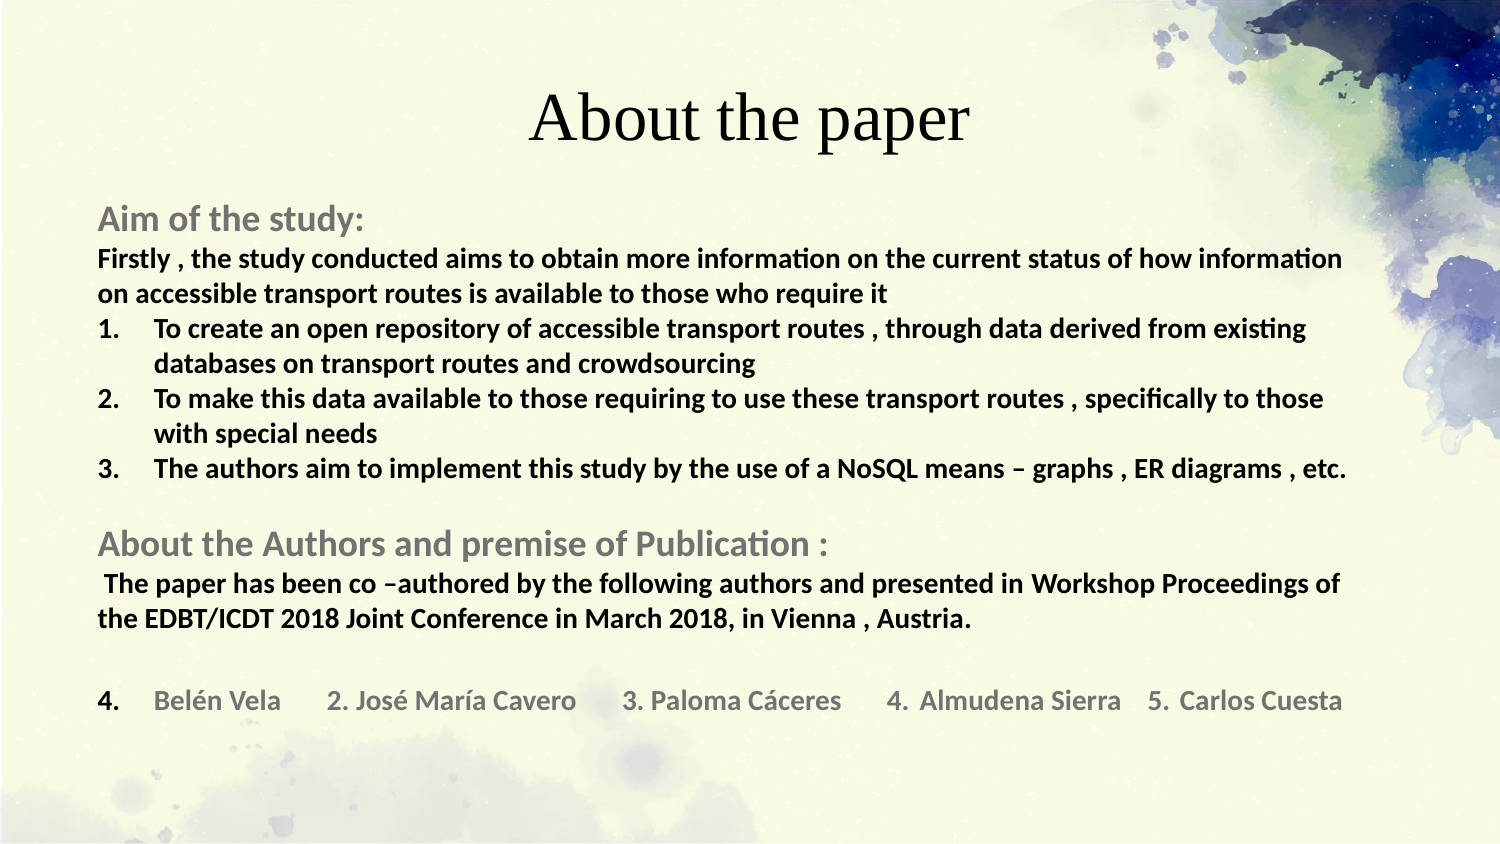

# About the paper
Aim of the study:
Firstly , the study conducted aims to obtain more information on the current status of how information on accessible transport routes is available to those who require it
To create an open repository of accessible transport routes , through data derived from existing databases on transport routes and crowdsourcing
To make this data available to those requiring to use these transport routes , specifically to those with special needs
The authors aim to implement this study by the use of a NoSQL means – graphs , ER diagrams , etc.

About the Authors and premise of Publication :
 The paper has been co –authored by the following authors and presented in Workshop Proceedings of the EDBT/ICDT 2018 Joint Conference in March 2018, in Vienna , Austria.

Belén Vela       2. José María Cavero       3. Paloma Cáceres       4. Almudena Sierra    5. Carlos Cuesta